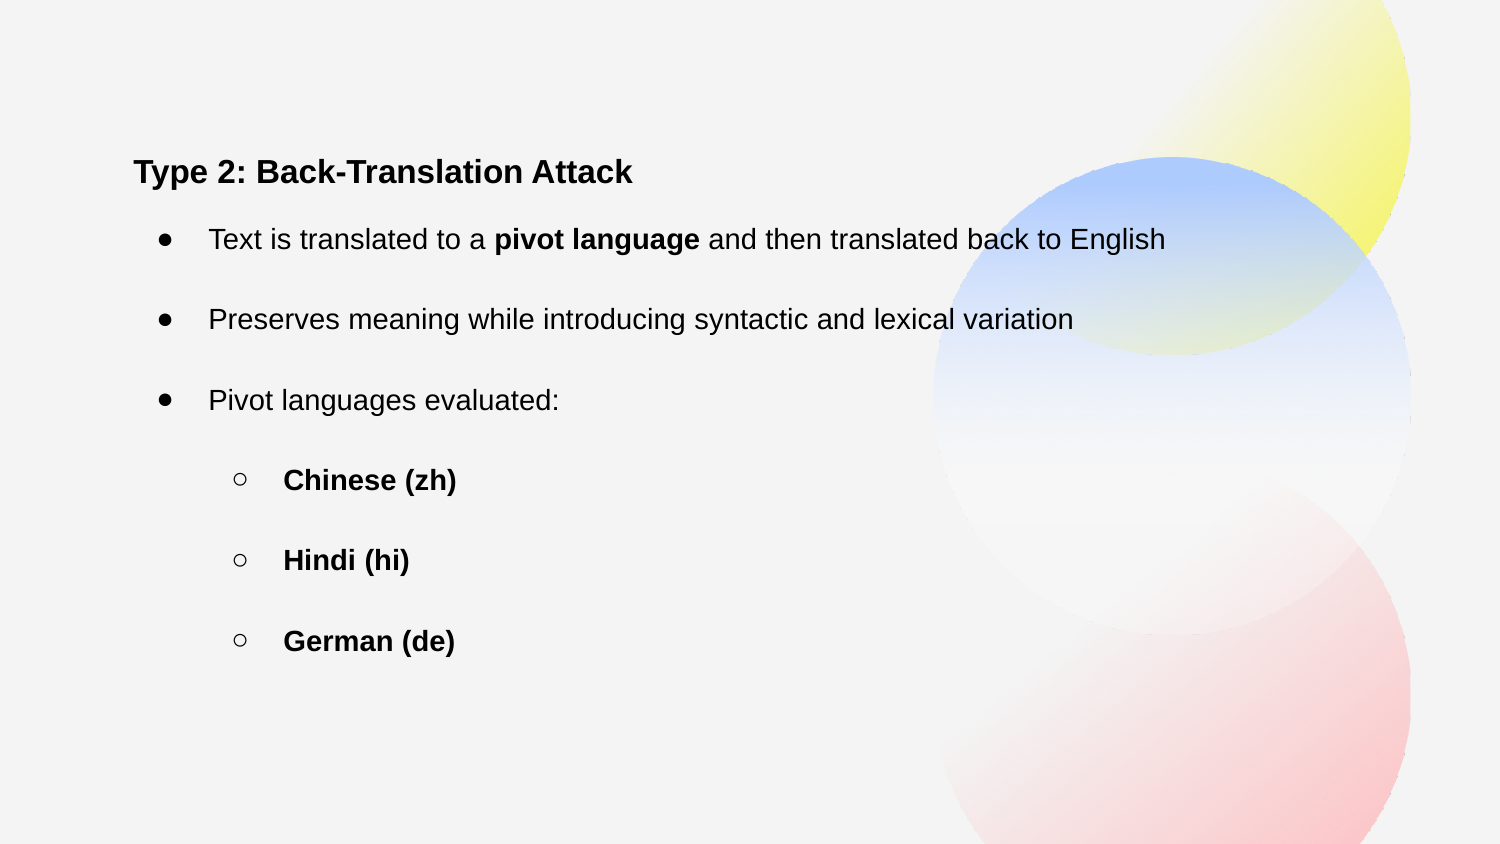

Type 2: Back-Translation Attack
Text is translated to a pivot language and then translated back to English
Preserves meaning while introducing syntactic and lexical variation
Pivot languages evaluated:
Chinese (zh)
Hindi (hi)
German (de)